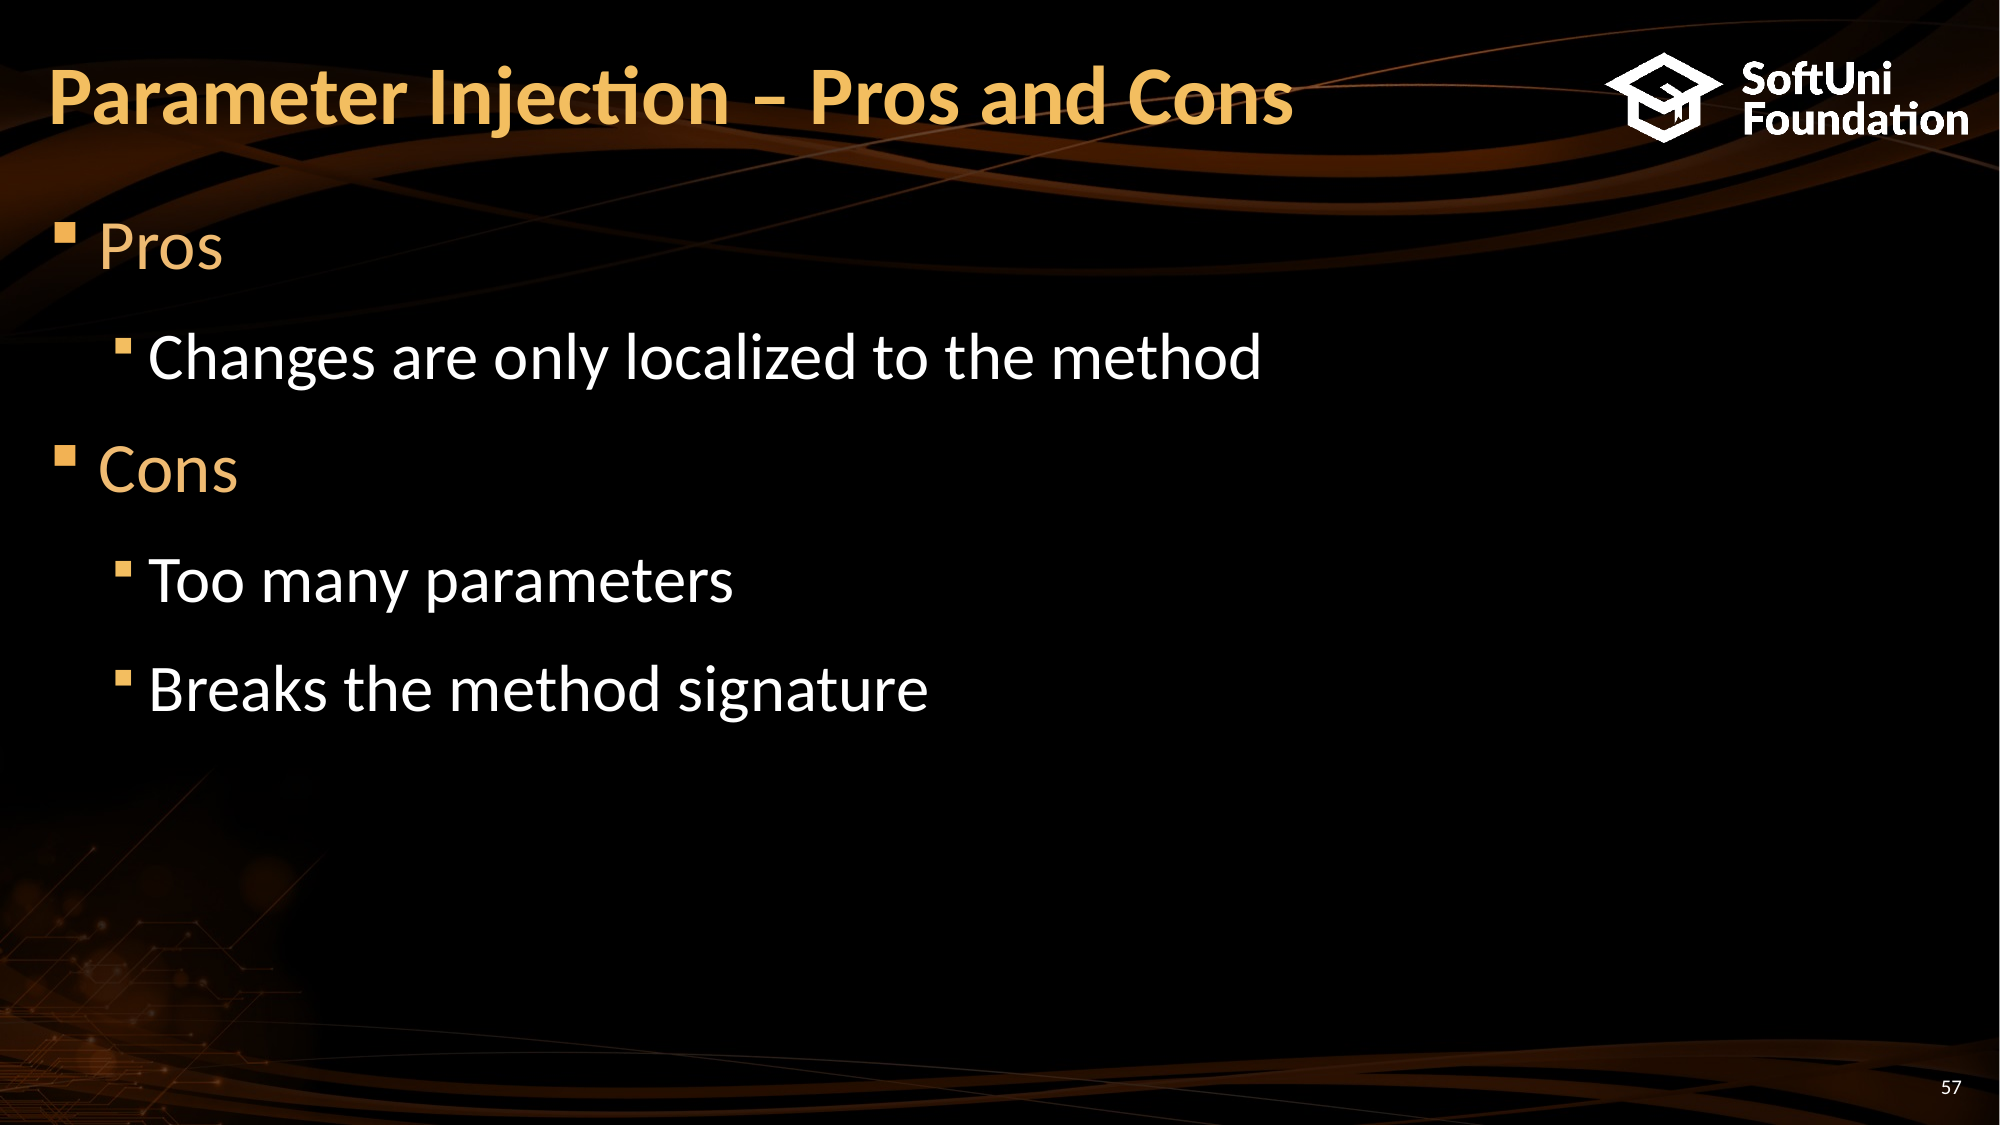

# Parameter Injection – Pros and Cons
Pros
Changes are only localized to the method
Cons
Too many parameters
Breaks the method signature
57